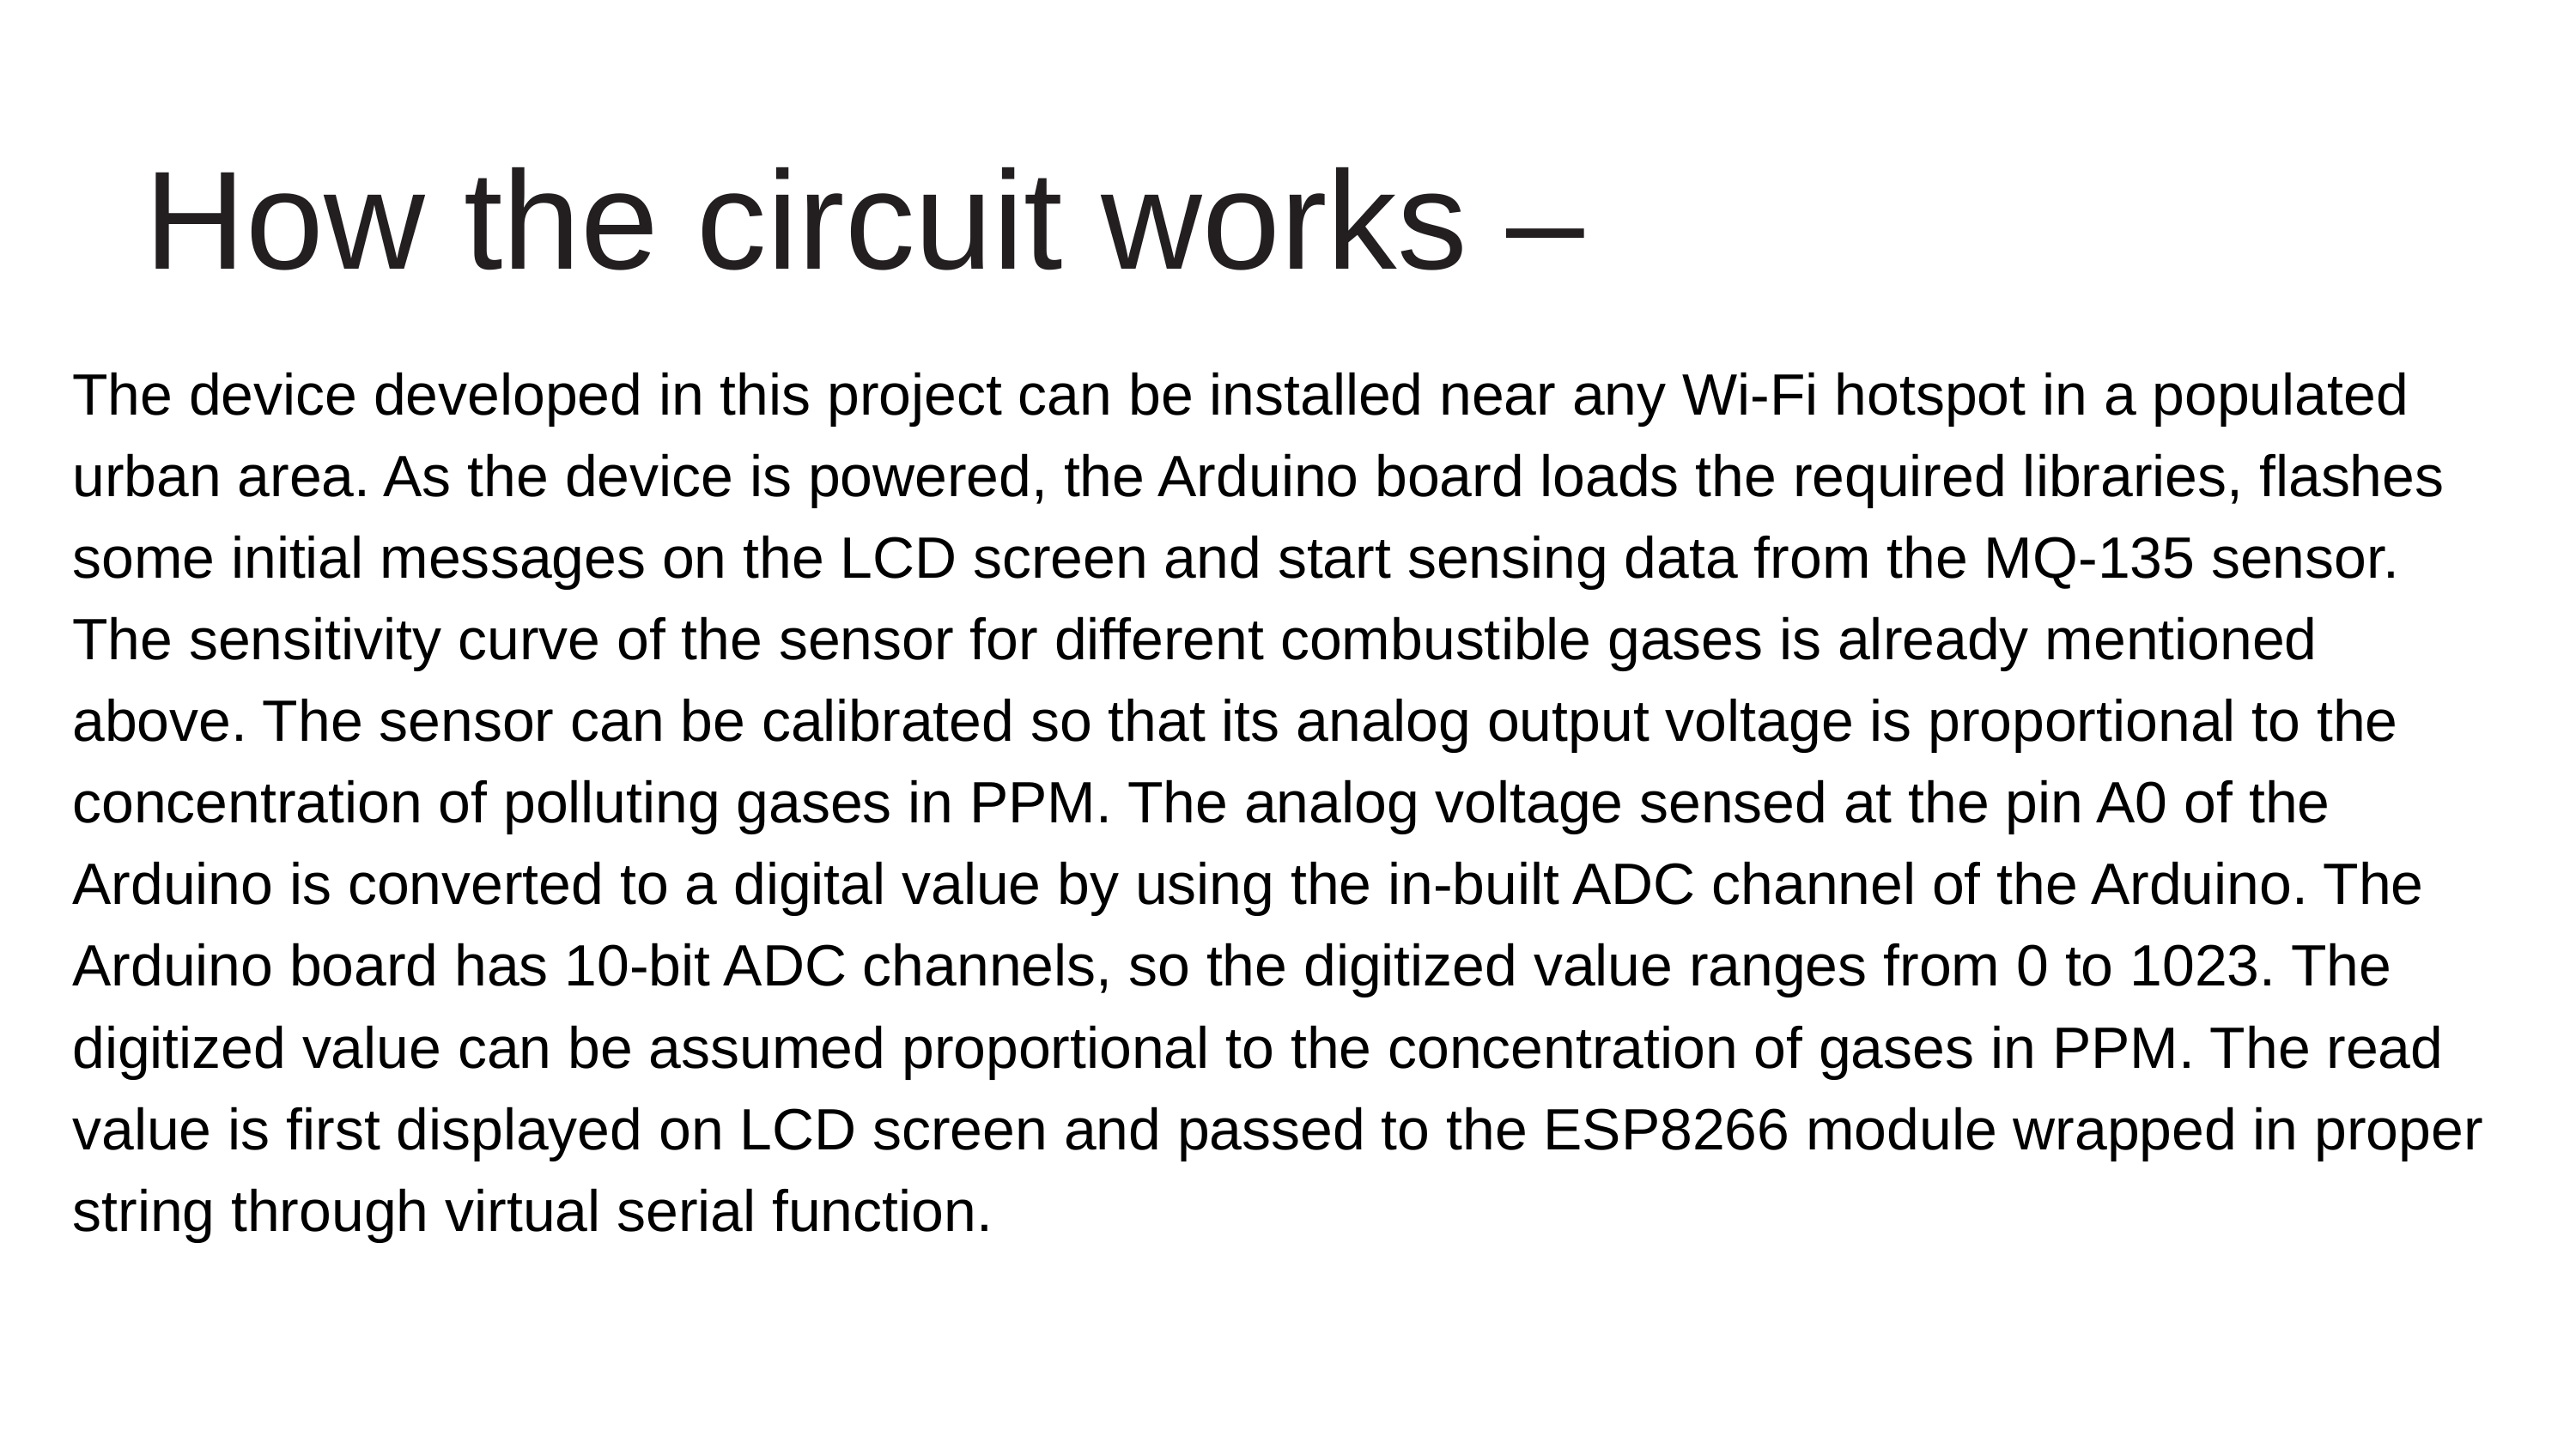

How the circuit works –
The device developed in this project can be installed near any Wi-Fi hotspot in a populated urban area. As the device is powered, the Arduino board loads the required libraries, flashes some initial messages on the LCD screen and start sensing data from the MQ-135 sensor. The sensitivity curve of the sensor for different combustible gases is already mentioned above. The sensor can be calibrated so that its analog output voltage is proportional to the concentration of polluting gases in PPM. The analog voltage sensed at the pin A0 of the Arduino is converted to a digital value by using the in-built ADC channel of the Arduino. The Arduino board has 10-bit ADC channels, so the digitized value ranges from 0 to 1023. The digitized value can be assumed proportional to the concentration of gases in PPM. The read value is first displayed on LCD screen and passed to the ESP8266 module wrapped in proper string through virtual serial function.